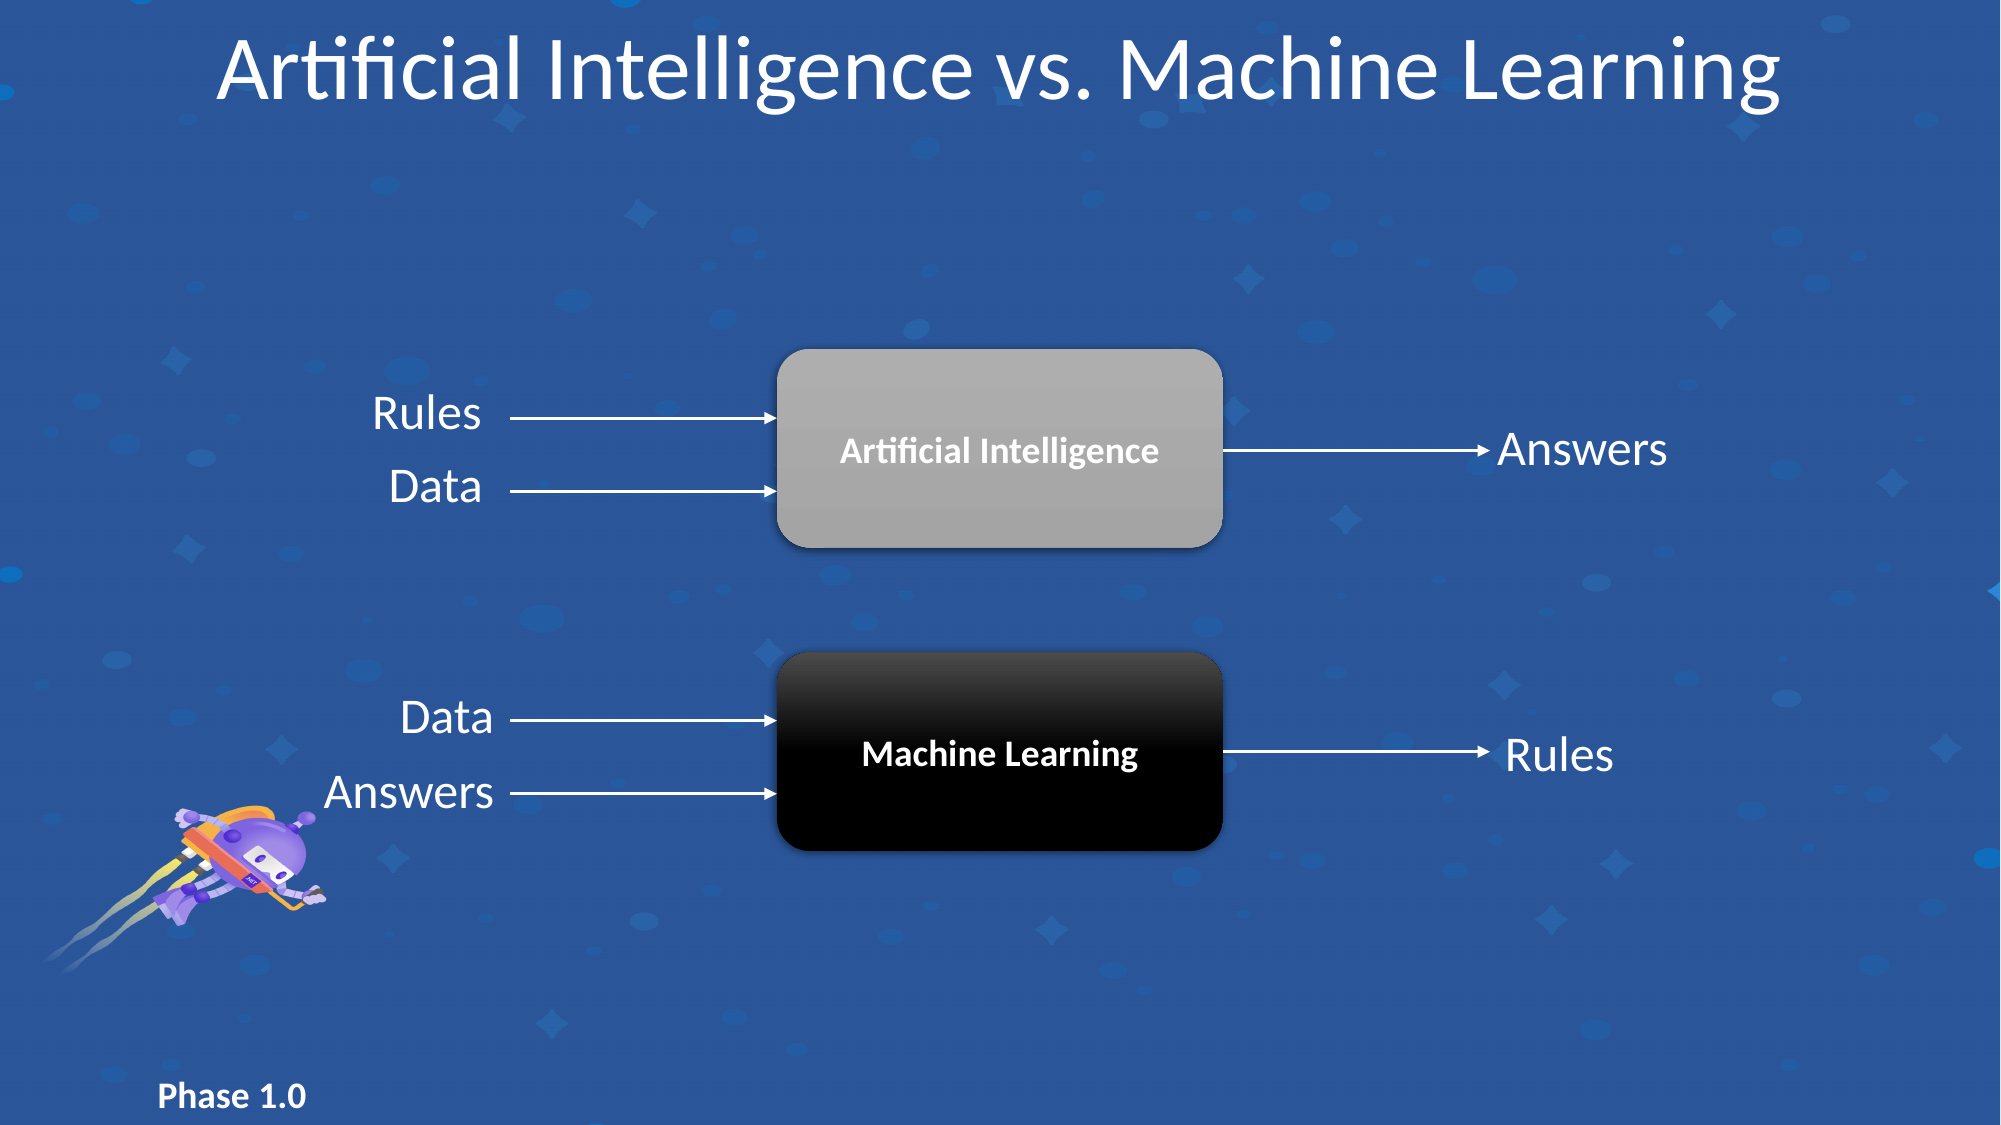

Artificial Intelligence vs. Machine Learning
Artificial Intelligence
Rules
Answers
Data
Machine Learning
Data
Rules
Answers
Phase 1.0